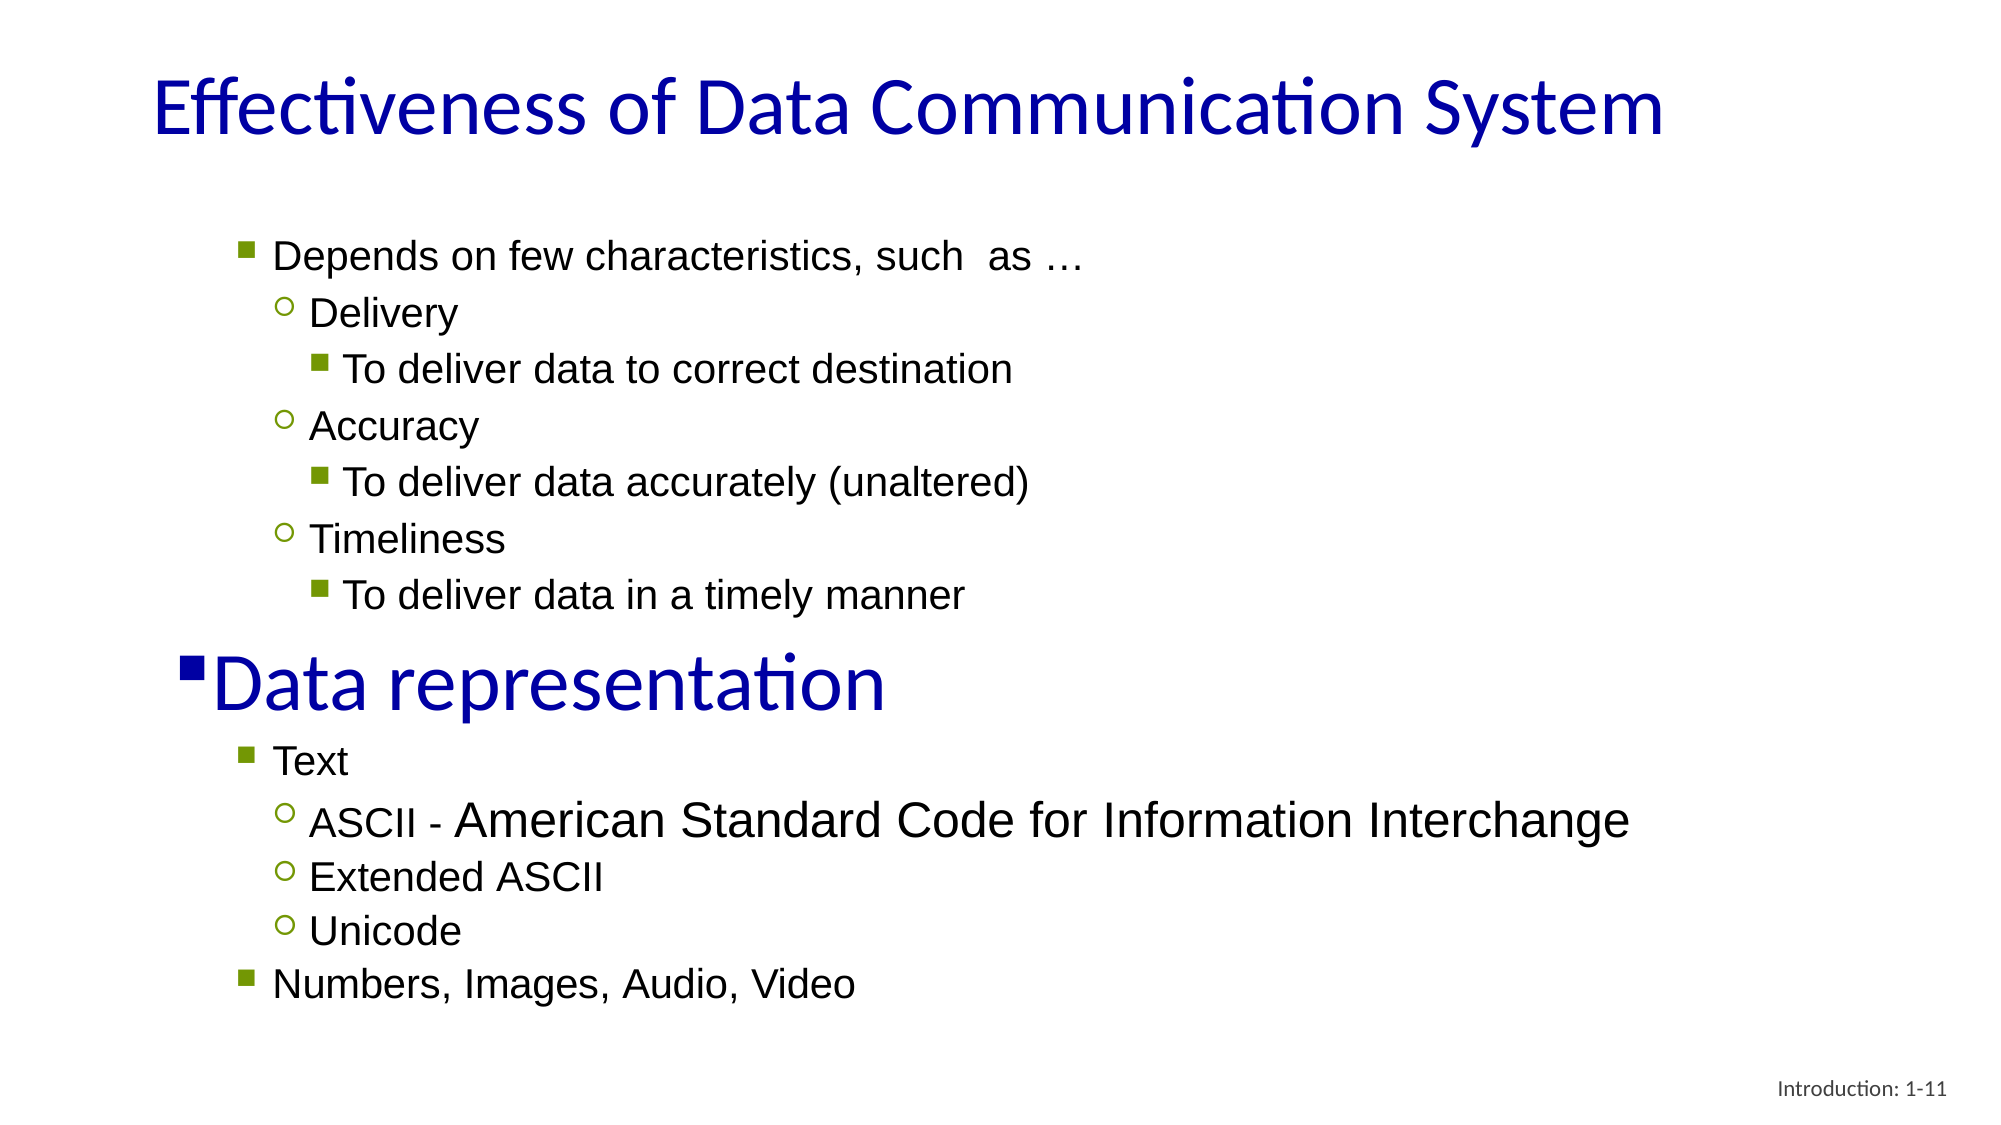

# Effectiveness of Data Communication System
Depends on few characteristics, such  as …
Delivery
To deliver data to correct destination
Accuracy
To deliver data accurately (unaltered)
Timeliness
To deliver data in a timely manner
Data representation
Text
ASCII - American Standard Code for Information Interchange
Extended ASCII
Unicode
Numbers, Images, Audio, Video
Introduction: 1-11